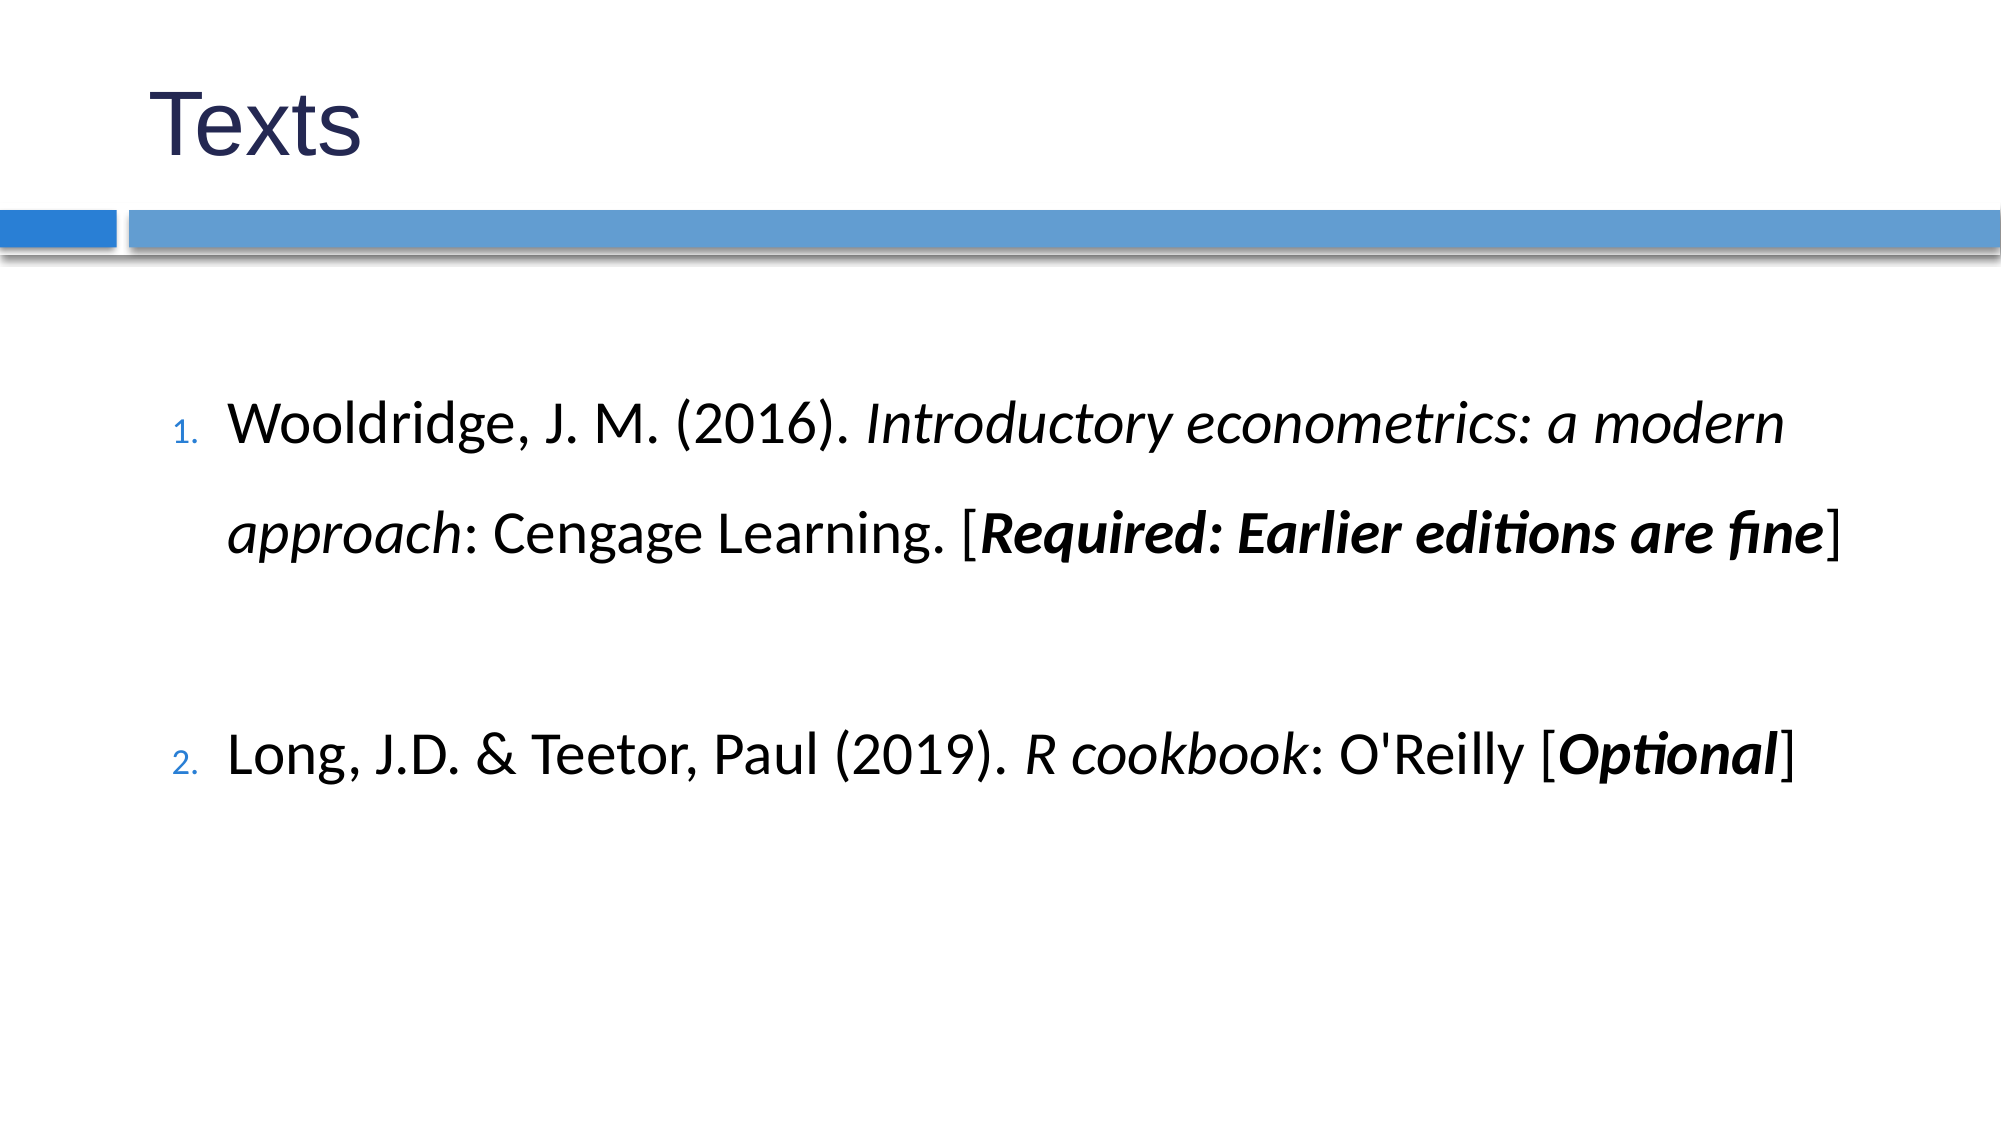

# Texts
Wooldridge, J. M. (2016). Introductory econometrics: a modern approach: Cengage Learning. [Required: Earlier editions are fine]

Long, J.D. & Teetor, Paul (2019). R cookbook: O'Reilly [Optional]